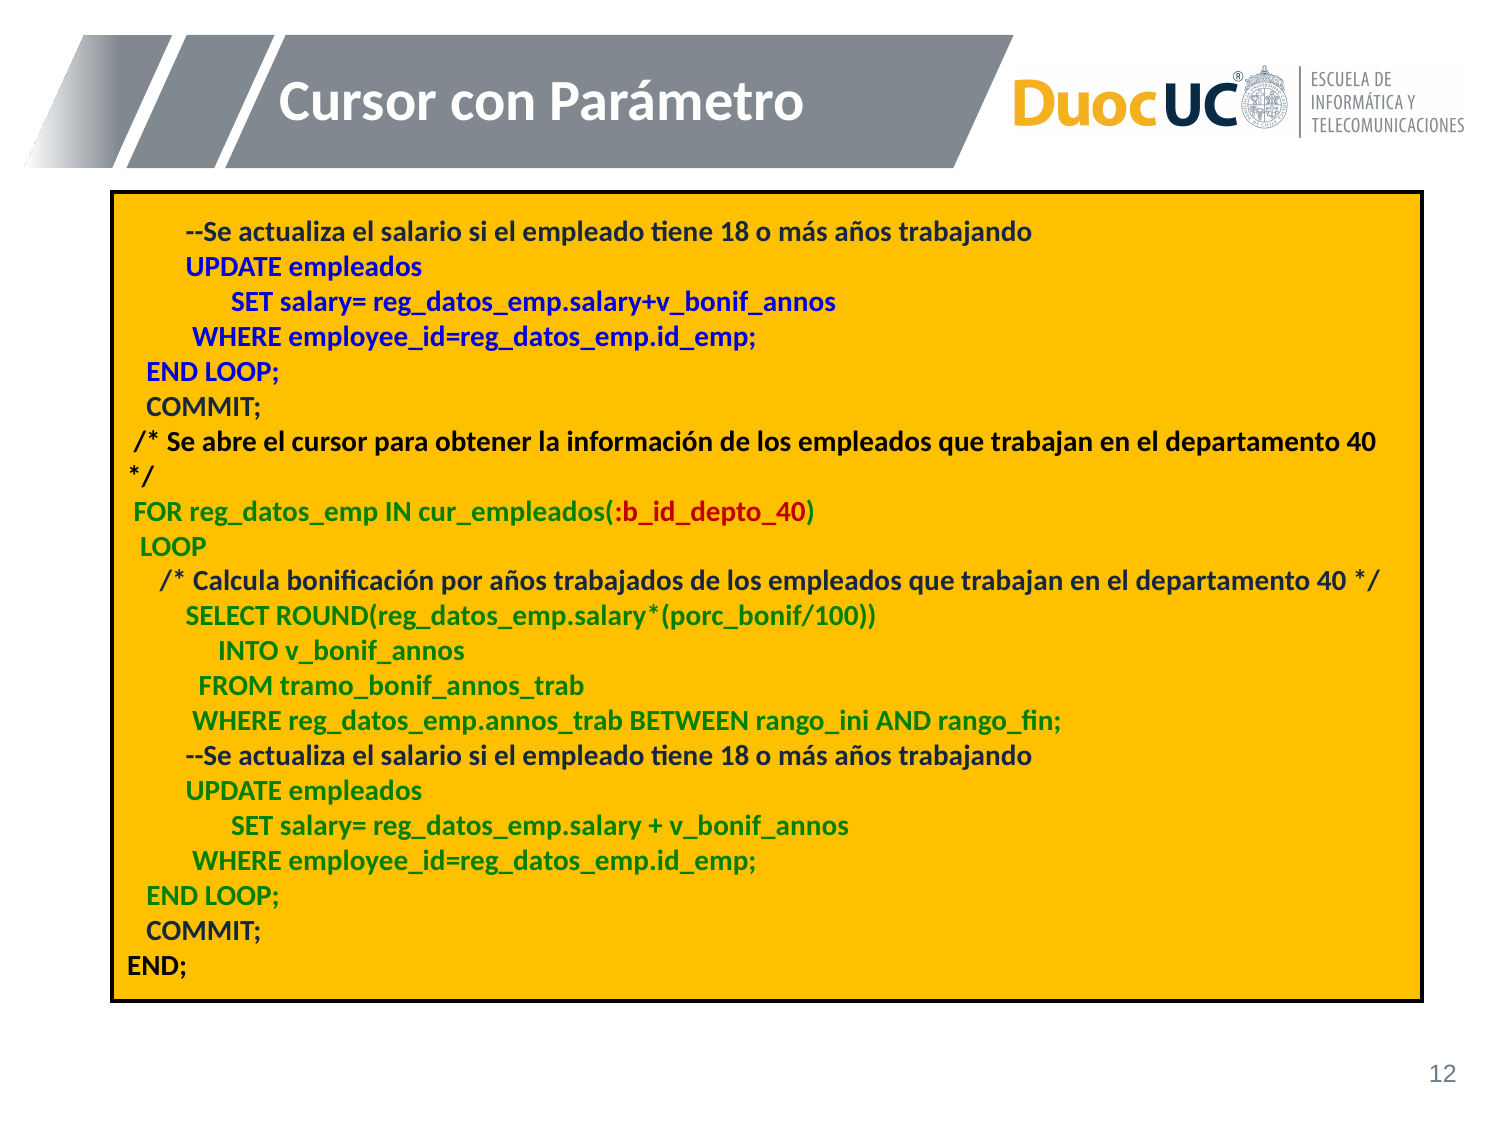

# Cursor con Parámetro

         --Se actualiza el salario si el empleado tiene 18 o más años trabajando
         UPDATE empleados
                SET salary= reg_datos_emp.salary+v_bonif_annos
          WHERE employee_id=reg_datos_emp.id_emp;
   END LOOP;
   COMMIT;
 /* Se abre el cursor para obtener la información de los empleados que trabajan en el departamento 40 */
 FOR reg_datos_emp IN cur_empleados(:b_id_depto_40)
  LOOP
     /* Calcula bonificación por años trabajados de los empleados que trabajan en el departamento 40 */
         SELECT ROUND(reg_datos_emp.salary*(porc_bonif/100))
              INTO v_bonif_annos
           FROM tramo_bonif_annos_trab
          WHERE reg_datos_emp.annos_trab BETWEEN rango_ini AND rango_fin;
         --Se actualiza el salario si el empleado tiene 18 o más años trabajando
         UPDATE empleados
                SET salary= reg_datos_emp.salary + v_bonif_annos
          WHERE employee_id=reg_datos_emp.id_emp;
   END LOOP;
   COMMIT;
END;